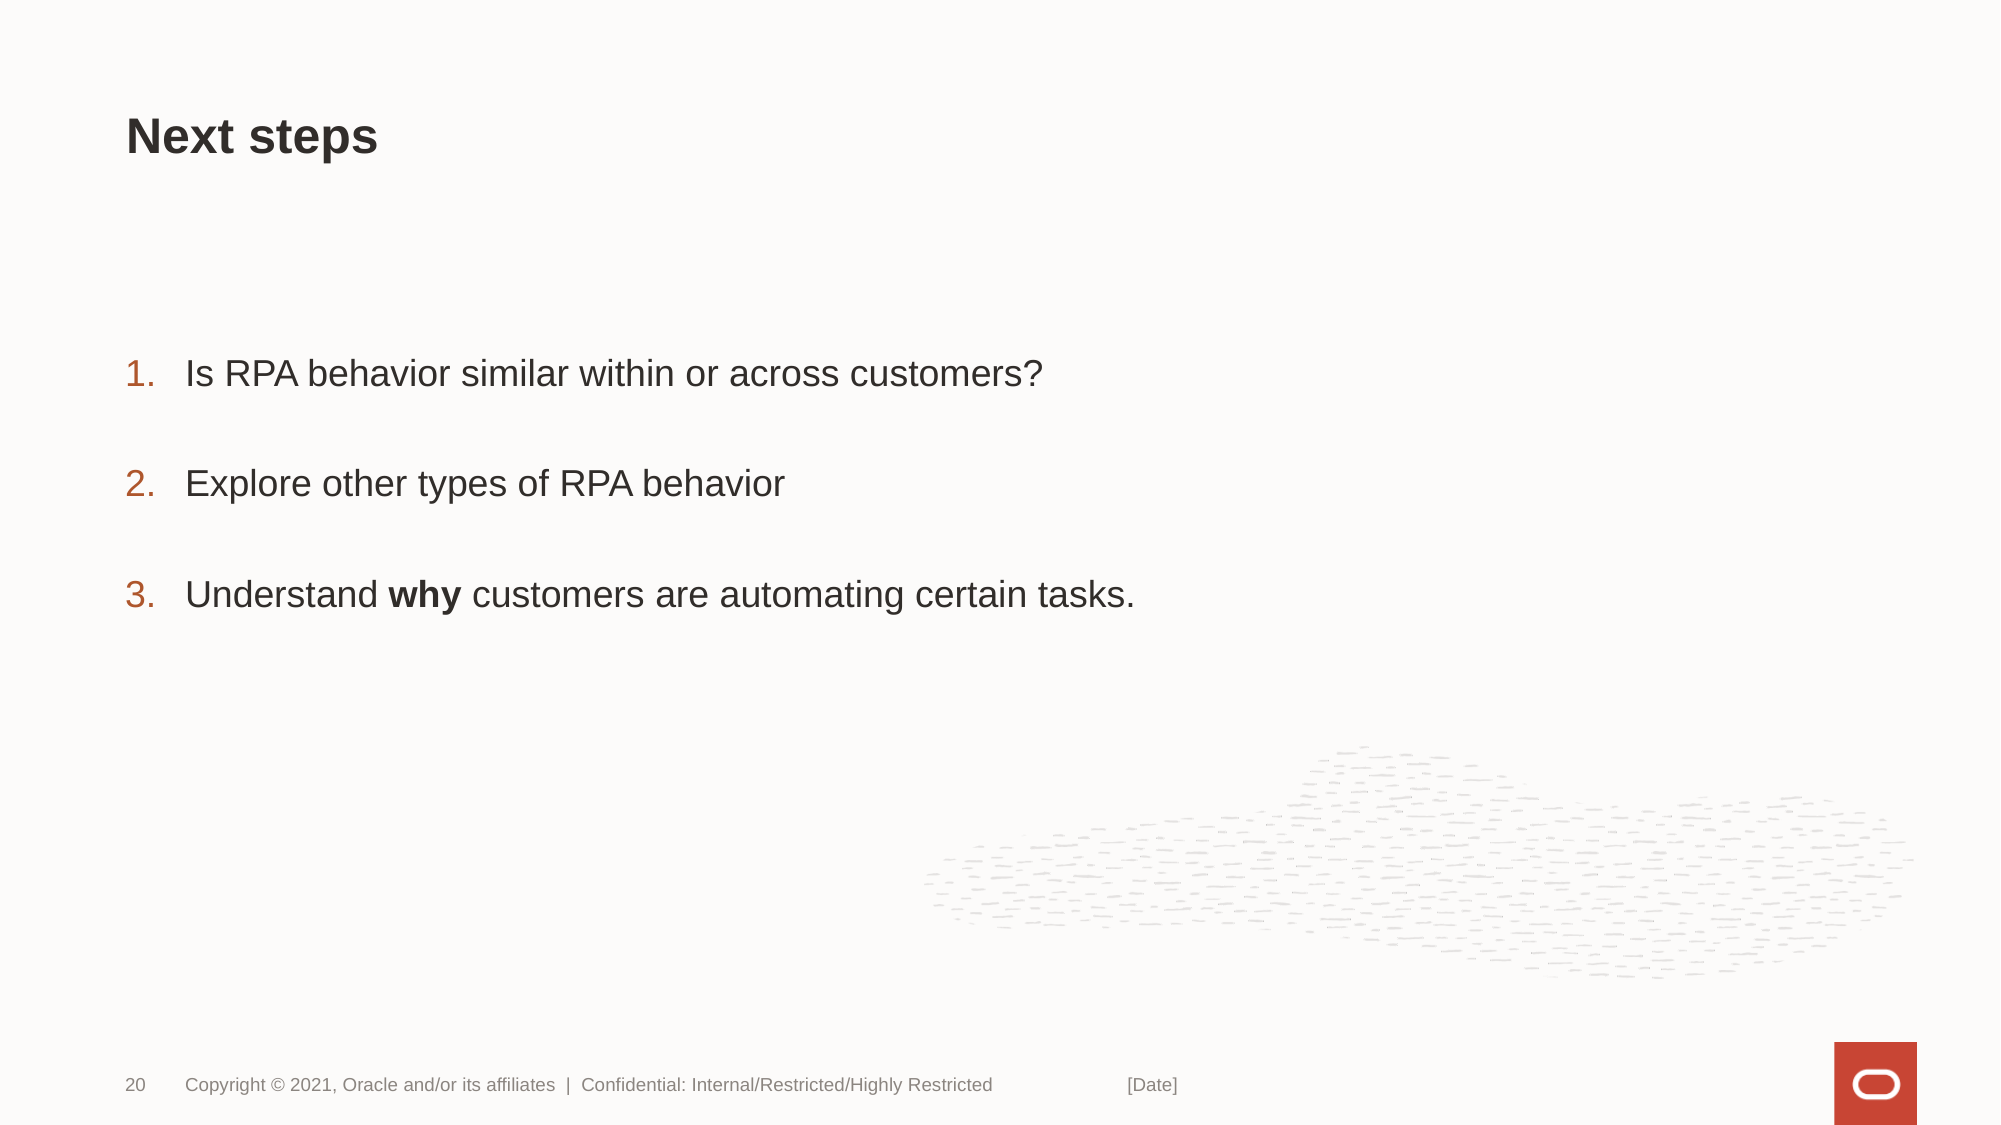

# Next steps

Is RPA behavior similar within or across customers?

Explore other types of RPA behavior

Understand why customers are automating certain tasks.

20
Copyright © 2021, Oracle and/or its affiliates  |  Confidential: Internal/Restricted/Highly Restricted
[Date]